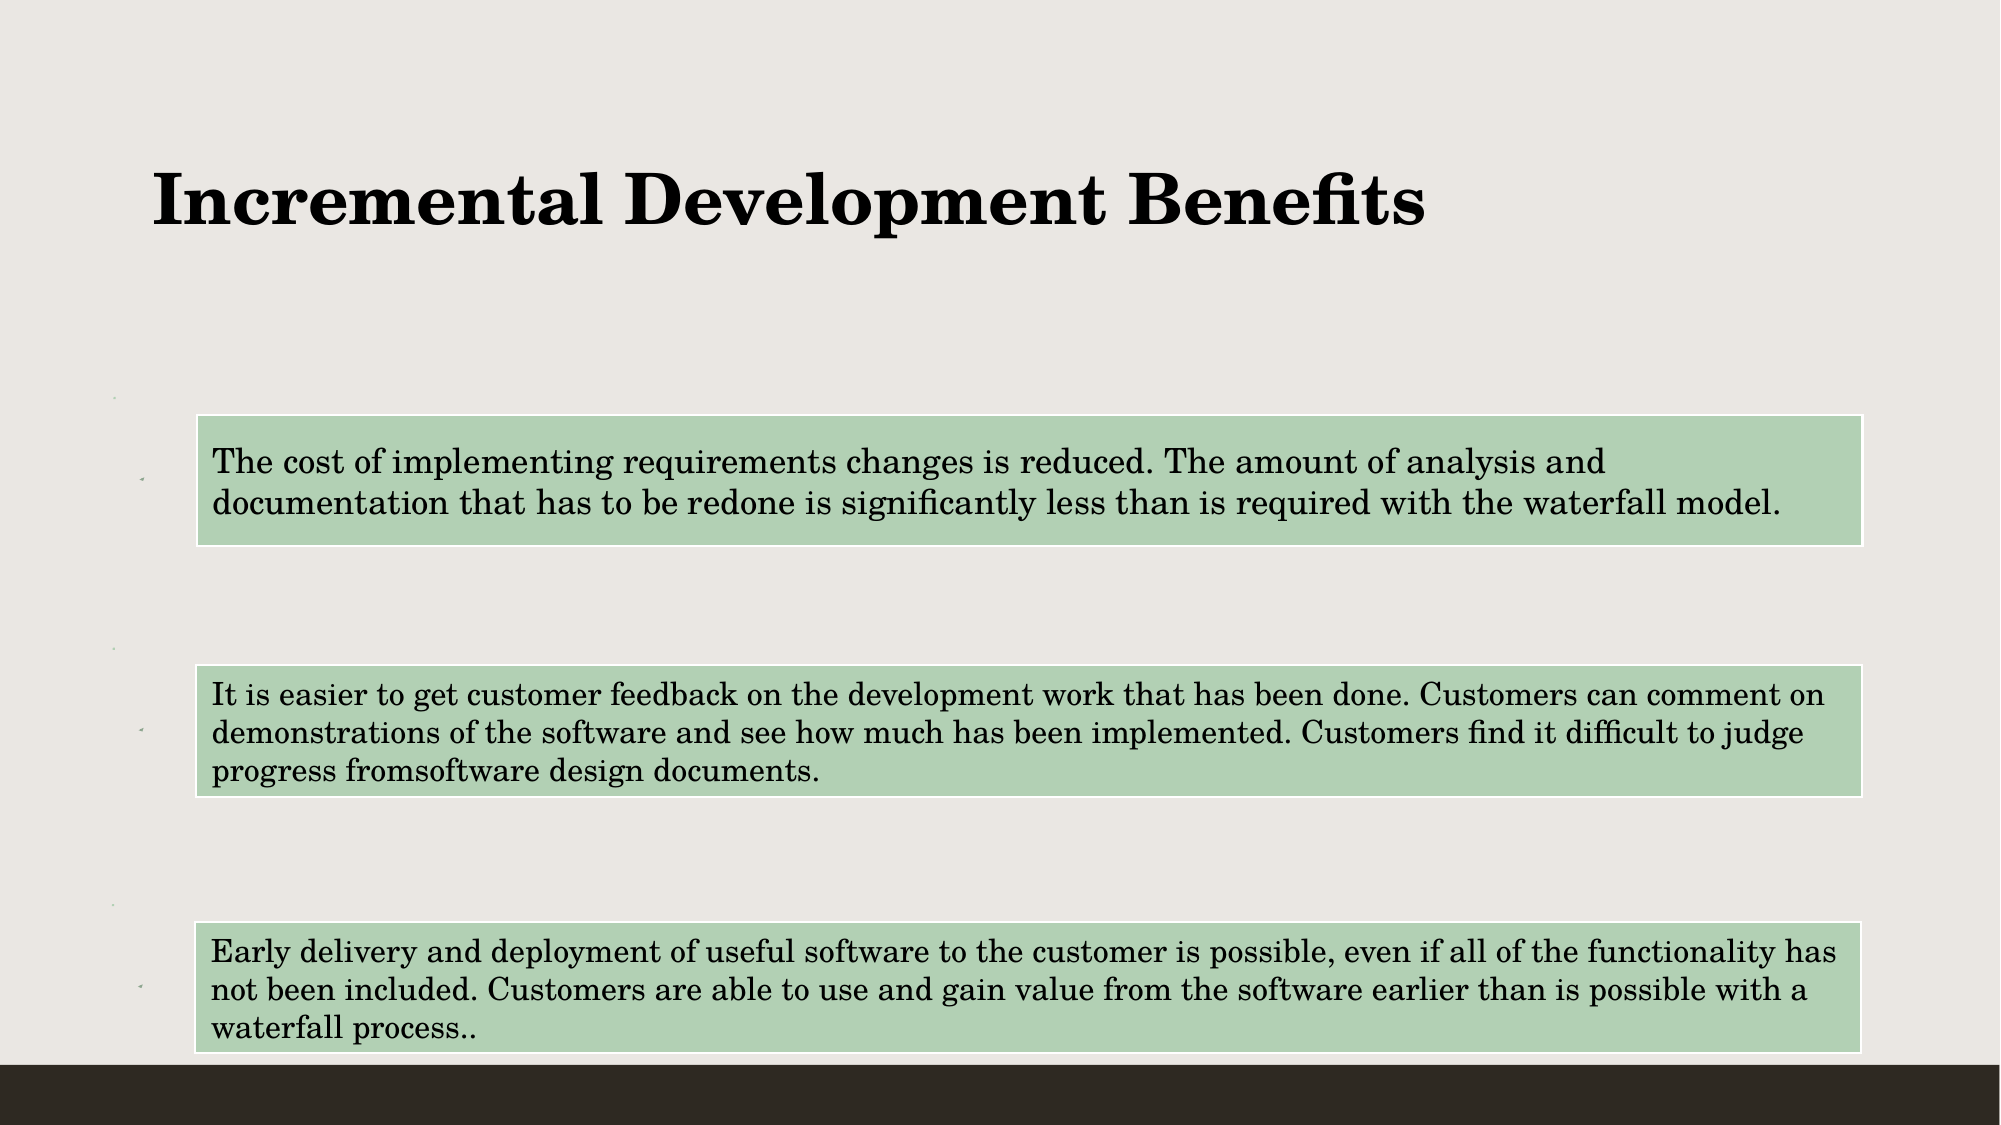

# Incremental Development Benefits
The cost of implementing requirements changes is reduced. The amount of analysis and documentation that has to be redone is significantly less than is required with the waterfall model.
It is easier to get customer feedback on the development work that has been done. Customers can comment on demonstrations of the software and see how much has been implemented. Customers find it difficult to judge progress fromsoftware design documents.
Early delivery and deployment of useful software to the customer is possible, even if all of the functionality has not been included. Customers are able to use and gain value from the software earlier than is possible with a waterfall process..